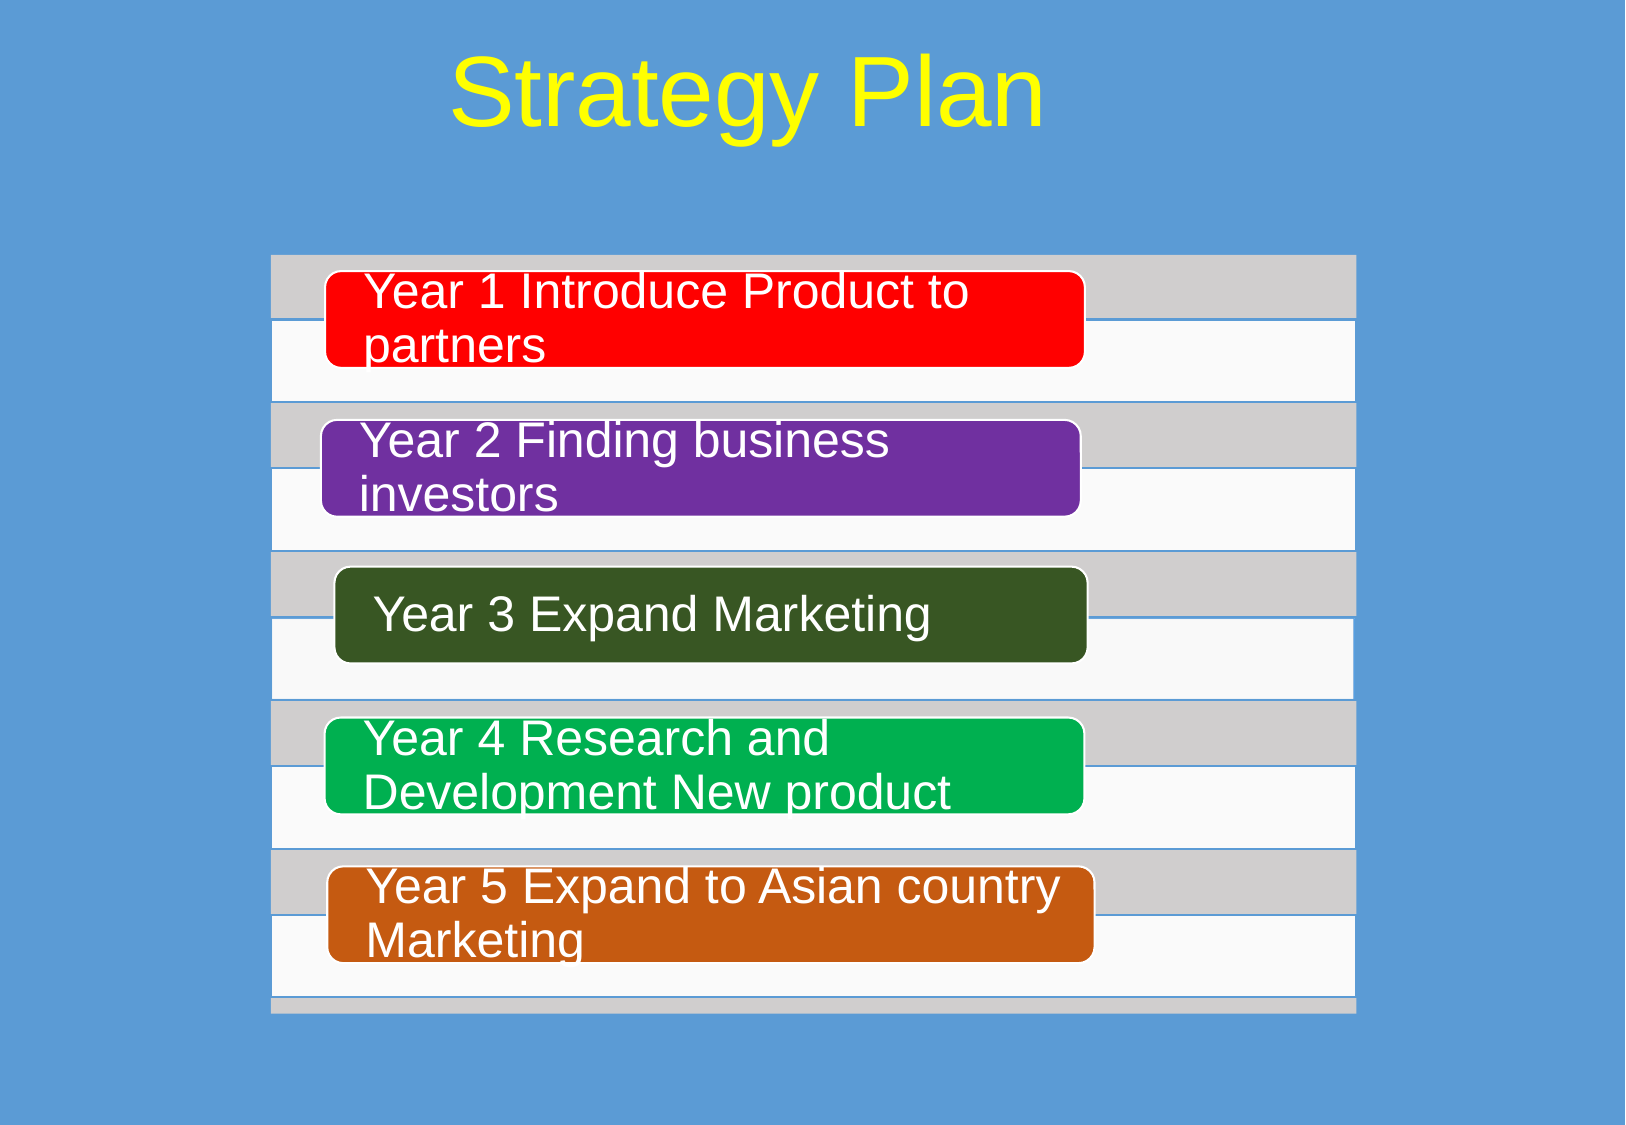

Strategy Plan
Year 1 Introduce Product to partners
Year 2 Finding business investors
Year 3 Expand Marketing
Year 4 Research and Development New product
Year 5 Expand to Asian country Marketing